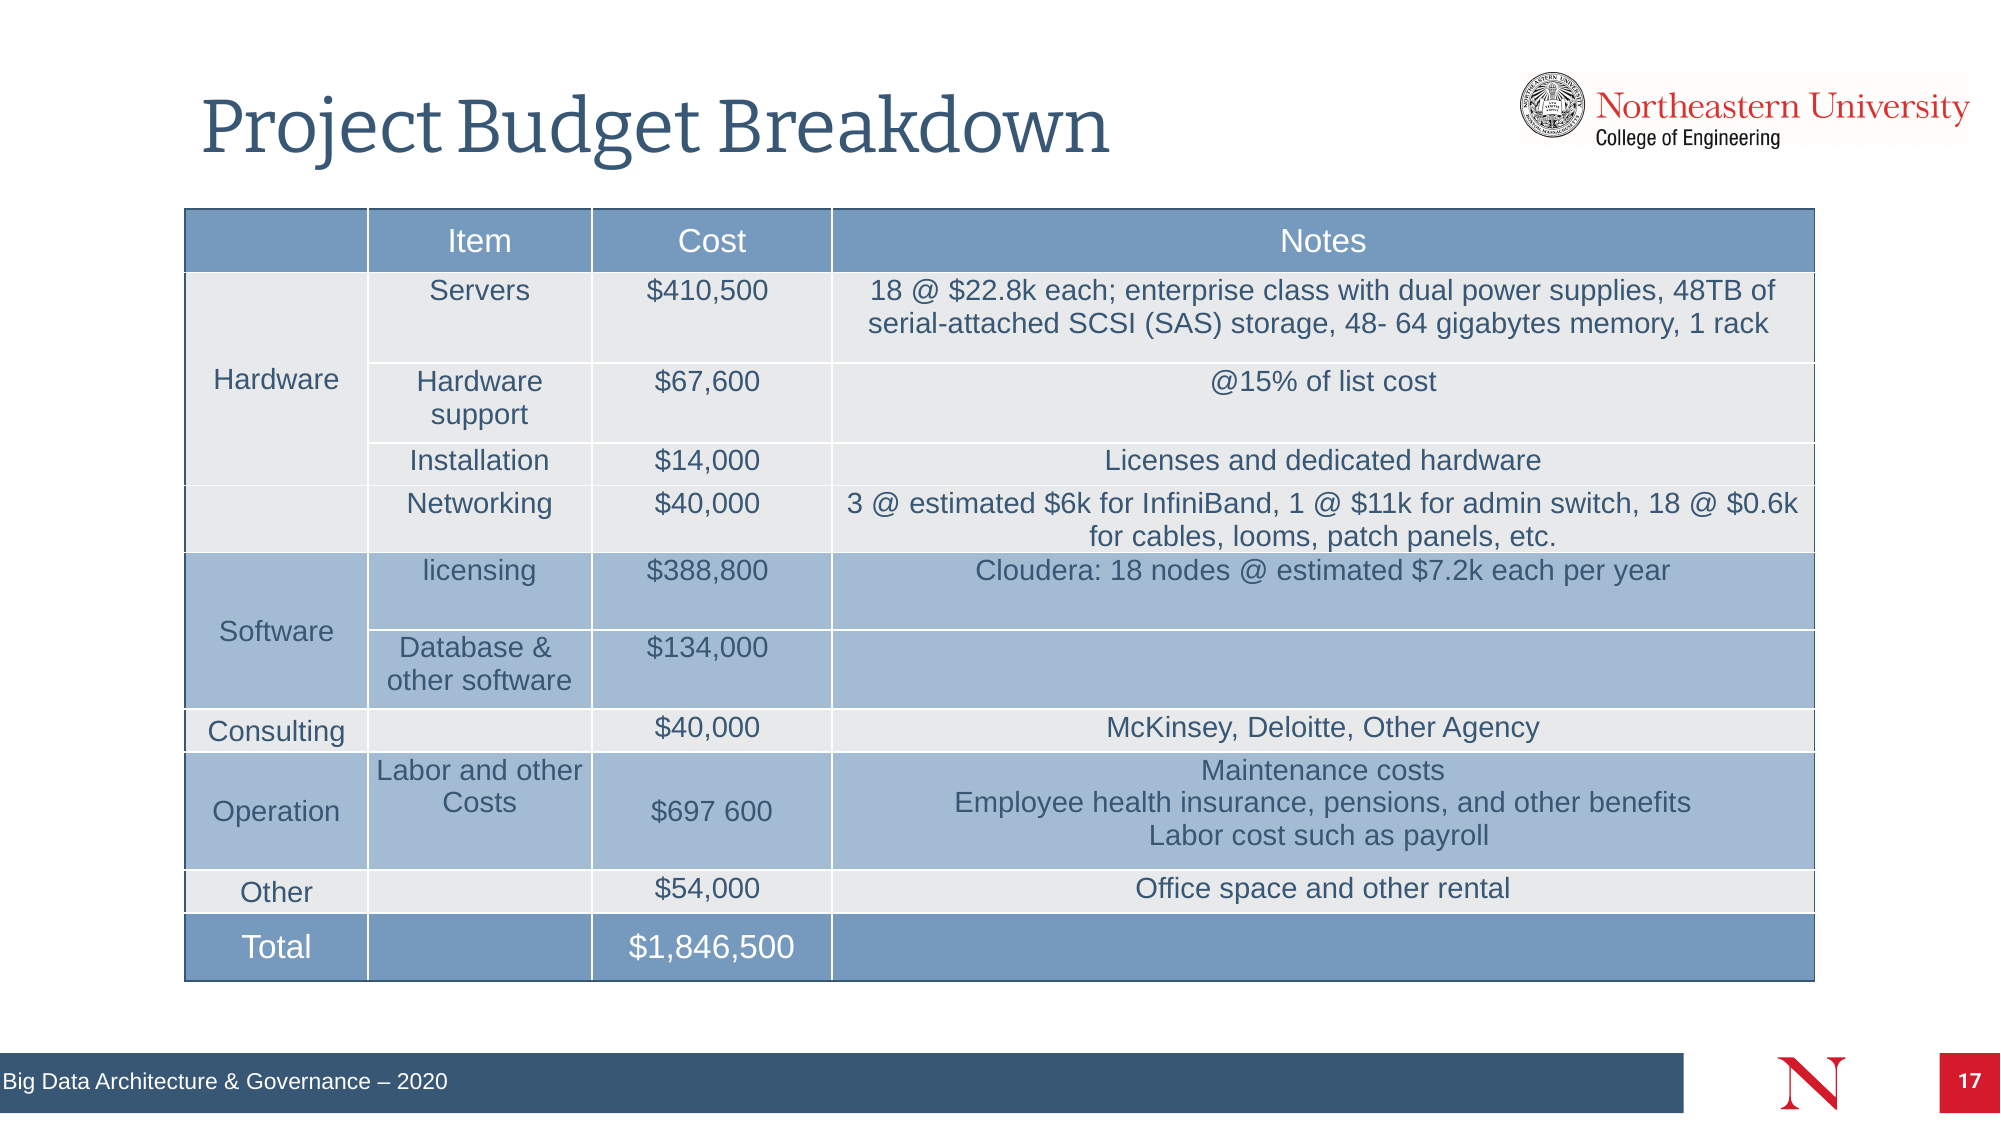

Project Budget Breakdown
|  | Item | Cost | Notes |
| --- | --- | --- | --- |
| Hardware | Servers | $410,500 | 18 @ $22.8k each; enterprise class with dual power supplies, 48TB of serial-attached SCSI (SAS) storage, 48- 64 gigabytes memory, 1 rack |
|  | Hardware support | $67,600 | @15% of list cost |
|  | Installation | $14,000 | Licenses and dedicated hardware |
|  | Networking | $40,000 | 3 @ estimated $6k for InfiniBand, 1 @ $11k for admin switch, 18 @ $0.6k for cables, looms, patch panels, etc. |
| Software | licensing | $388,800 | Cloudera: 18 nodes @ estimated $7.2k each per year |
|  | Database & other software | $134,000 |  |
| Consulting |  | $40,000 | McKinsey, Deloitte, Other Agency |
| Operation | Labor and other Costs | $697 600 | Maintenance costs Employee health insurance, pensions, and other benefits Labor cost such as payroll |
| Other |  | $54,000 | Office space and other rental |
| Total |  | $1,846,500 |  |